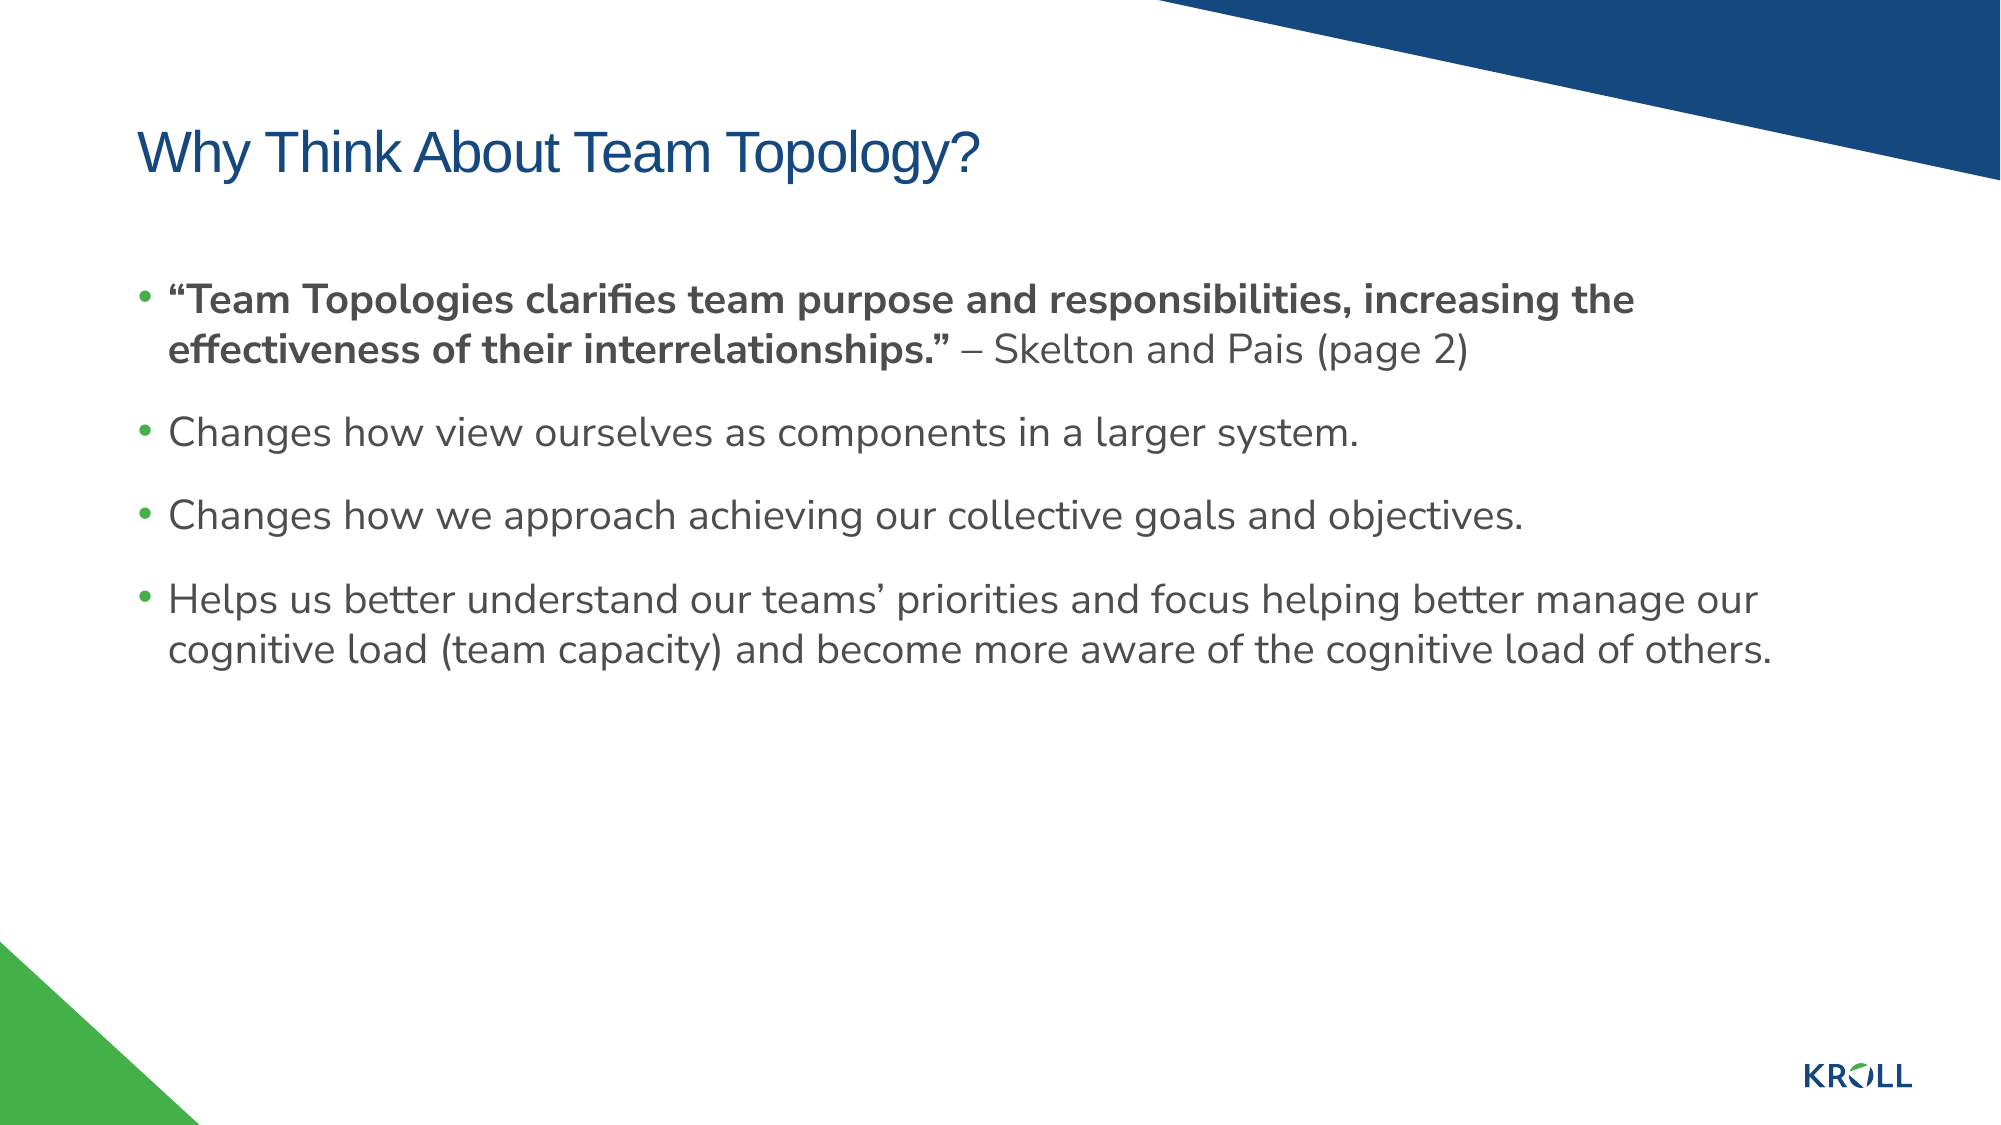

# Why Think About Team Topology?

“Team Topologies clarifies team purpose and responsibilities, increasing the effectiveness of their interrelationships.” – Skelton and Pais (page 2)
Changes how view ourselves as components in a larger system.
Changes how we approach achieving our collective goals and objectives.
Helps us better understand our teams’ priorities and focus helping better manage our cognitive load (team capacity) and become more aware of the cognitive load of others.